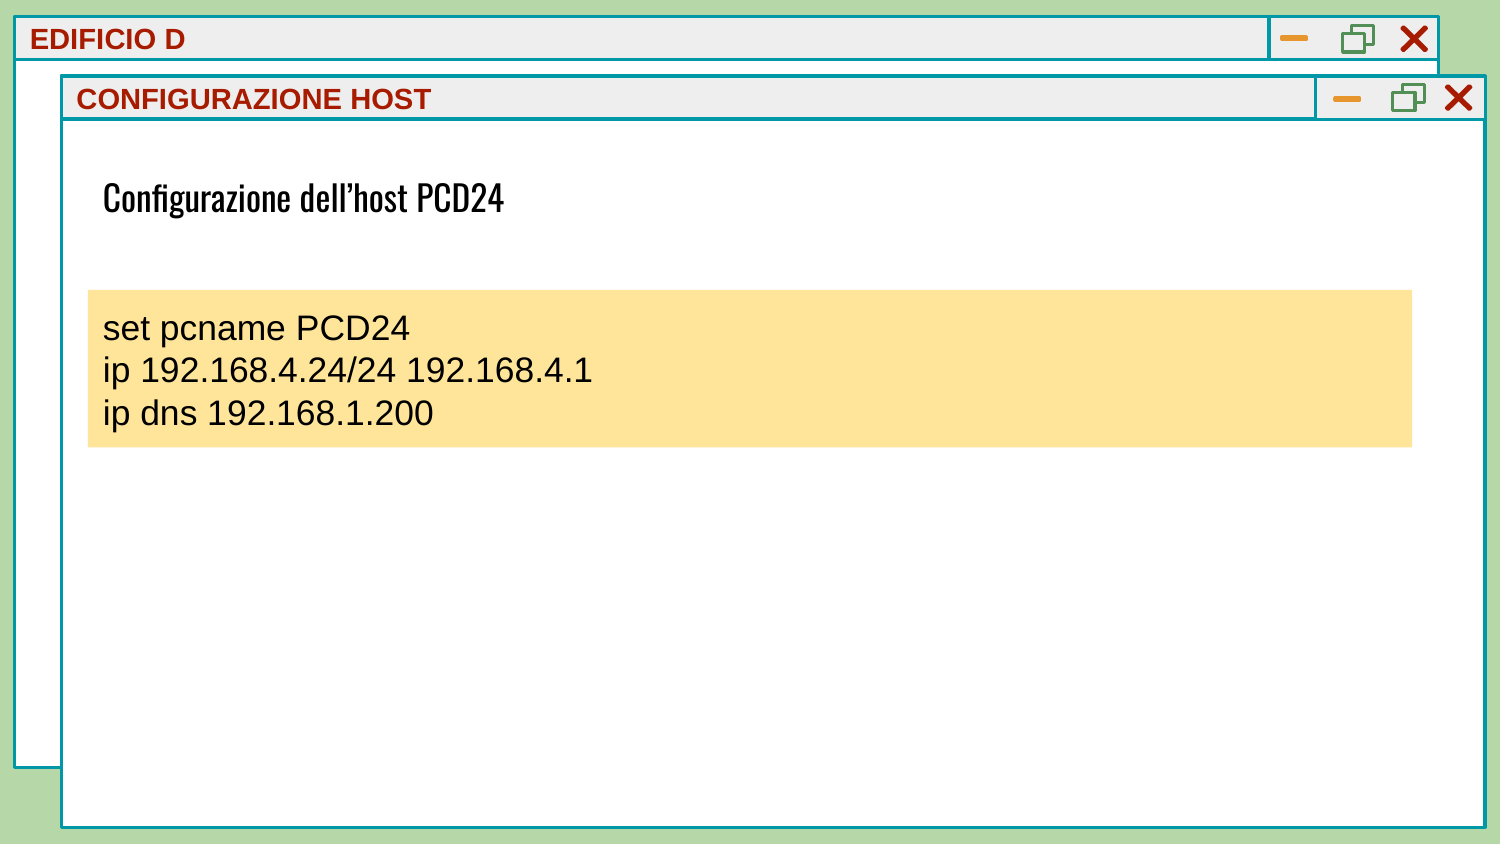

EDIFICIO D

CONFIGURAZIONE HOST

Configurazione dell’host PCD24

set pcname PCD24
ip 192.168.4.24/24 192.168.4.1
ip dns 192.168.1.200